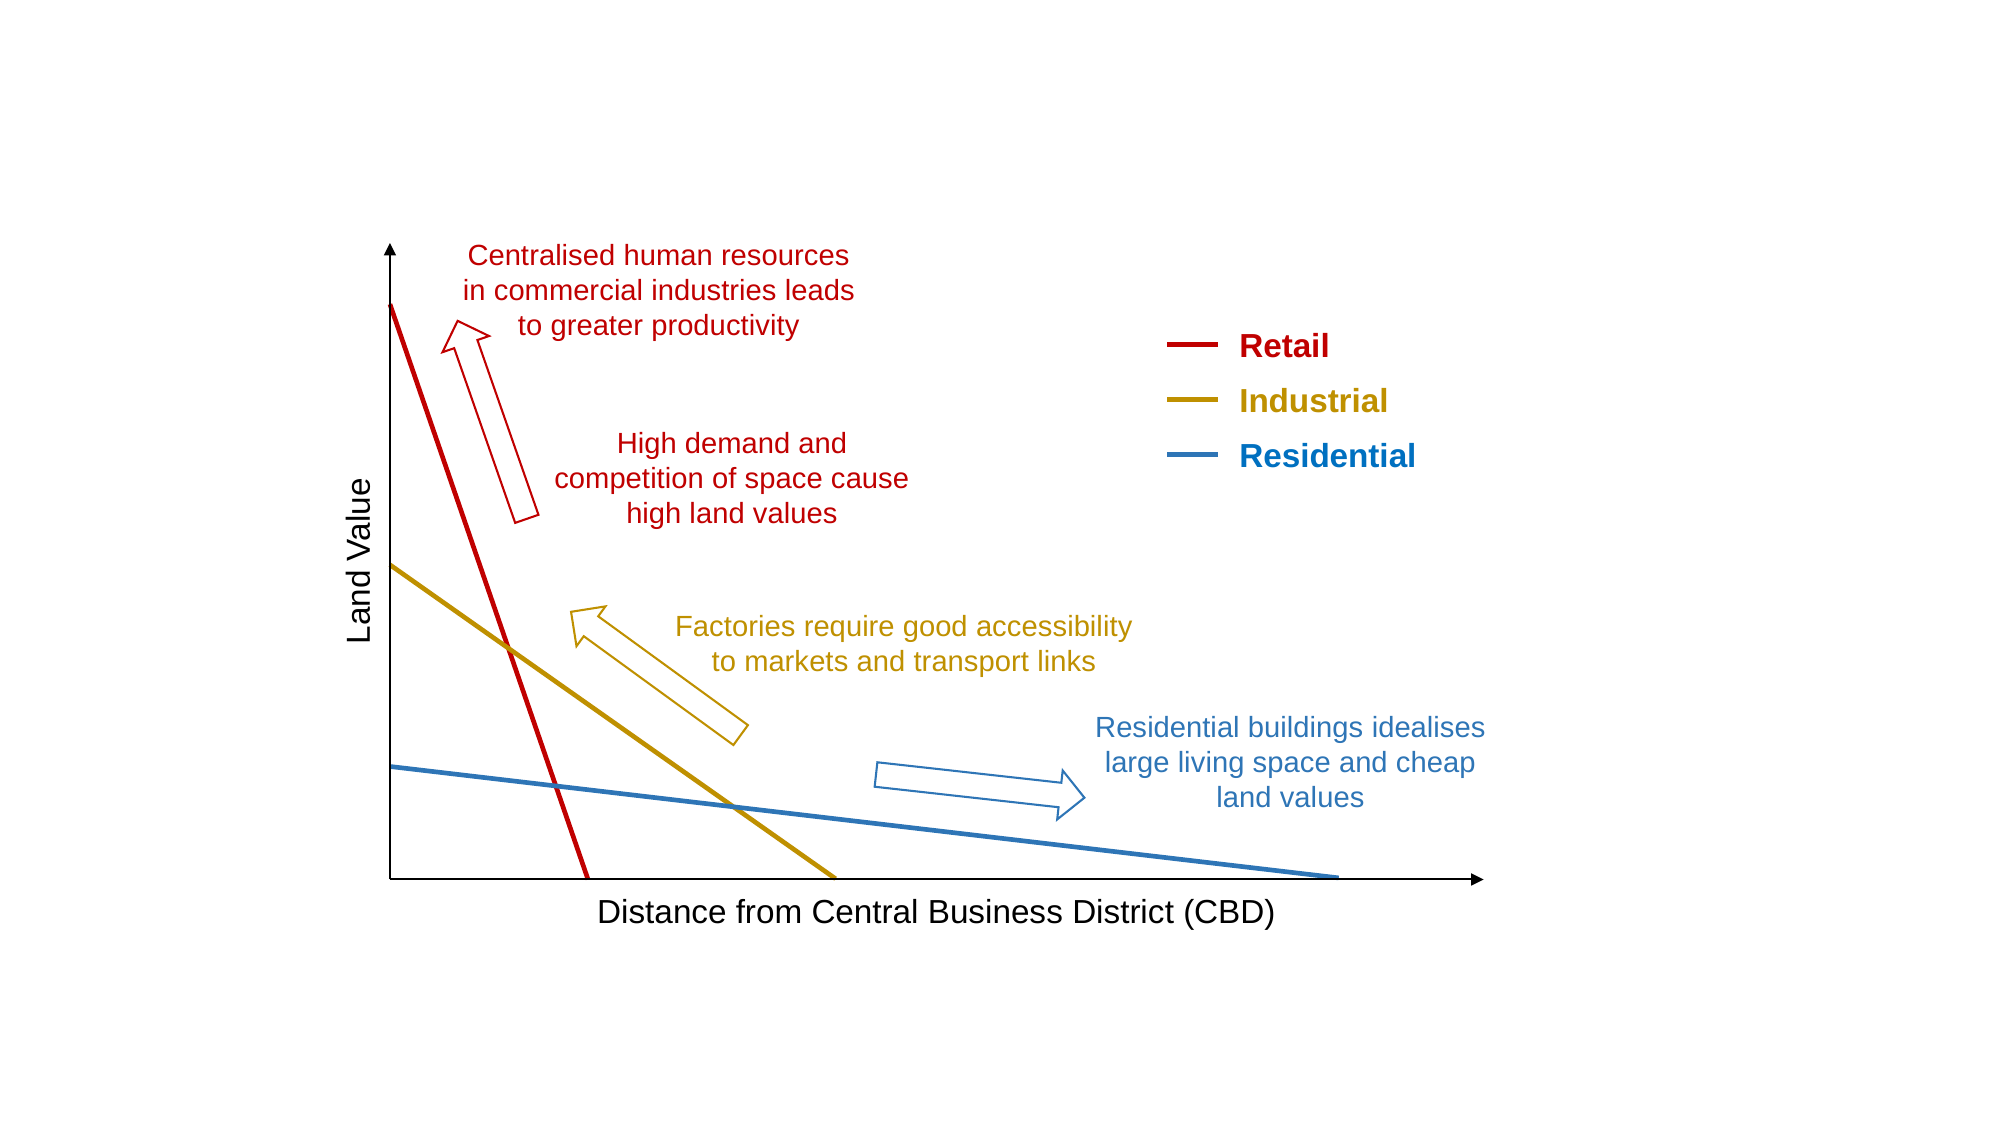

Centralised human resources in commercial industries leads to greater productivity

Retail
Industrial
High demand and competition of space cause high land values
Residential
Land Value

Factories require good accessibility to markets and transport links
Residential buildings idealises large living space and cheap land values

Distance from Central Business District (CBD)